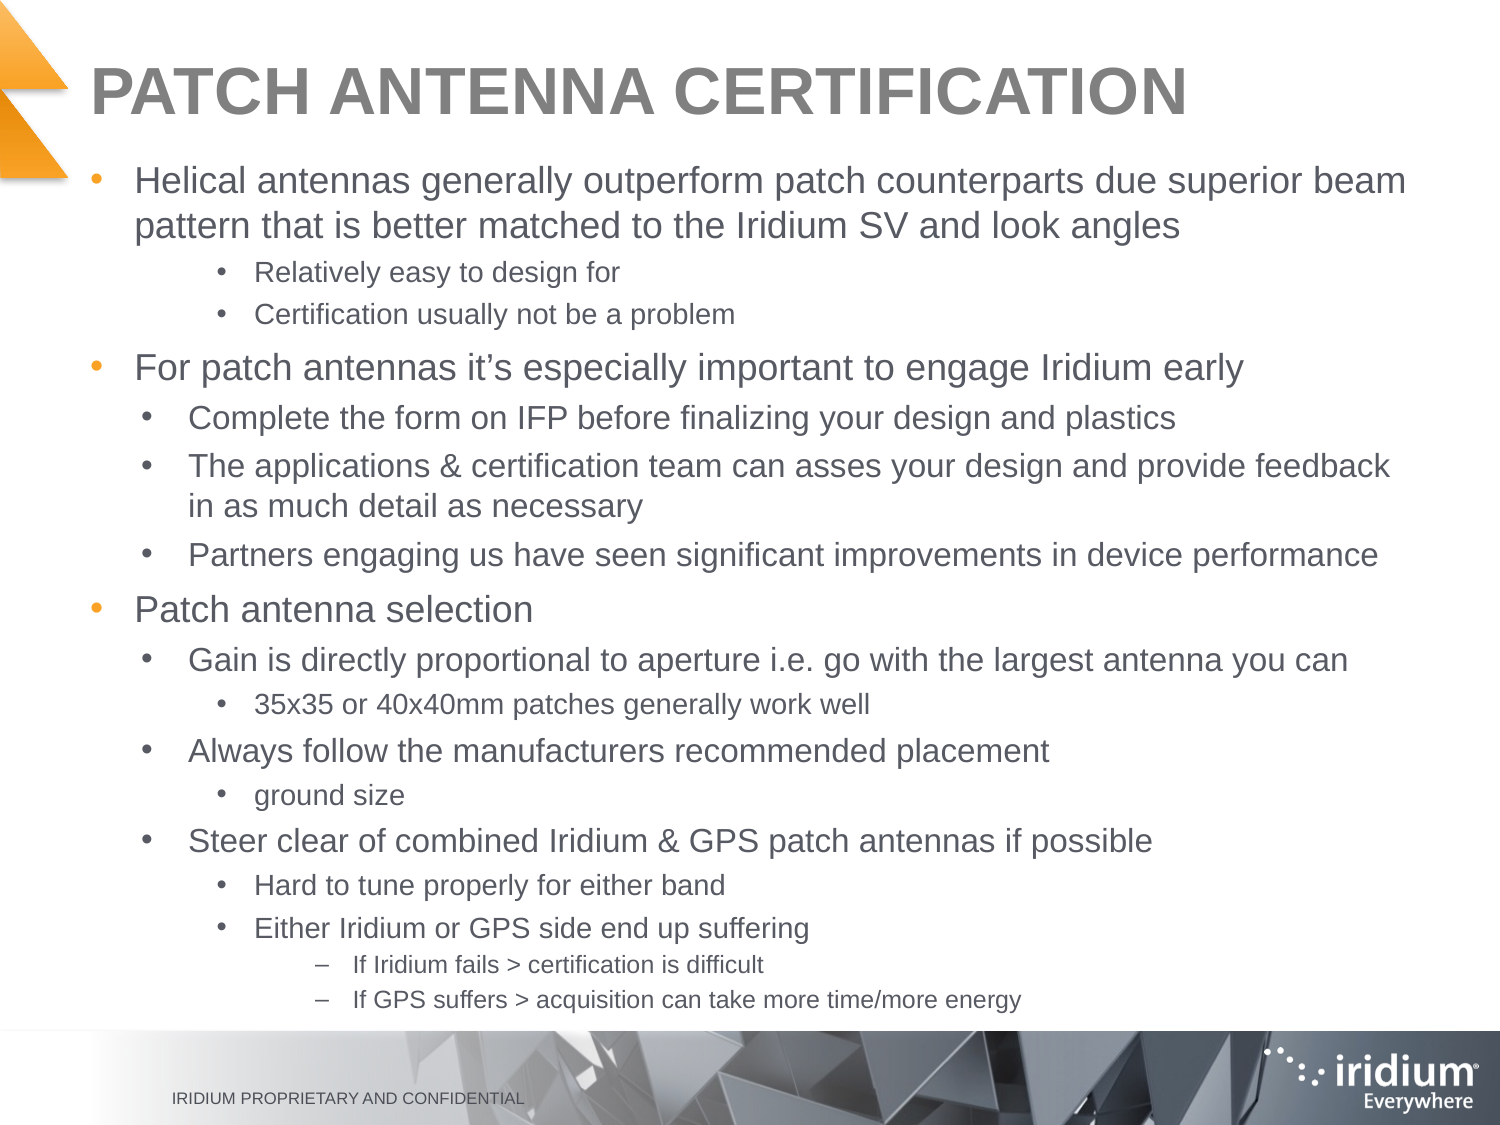

# Patch antenna Certification
Helical antennas generally outperform patch counterparts due superior beam pattern that is better matched to the Iridium SV and look angles
Relatively easy to design for
Certification usually not be a problem
For patch antennas it’s especially important to engage Iridium early
Complete the form on IFP before finalizing your design and plastics
The applications & certification team can asses your design and provide feedback in as much detail as necessary
Partners engaging us have seen significant improvements in device performance
Patch antenna selection
Gain is directly proportional to aperture i.e. go with the largest antenna you can
35x35 or 40x40mm patches generally work well
Always follow the manufacturers recommended placement
ground size
Steer clear of combined Iridium & GPS patch antennas if possible
Hard to tune properly for either band
Either Iridium or GPS side end up suffering
If Iridium fails > certification is difficult
If GPS suffers > acquisition can take more time/more energy

Iridium Proprietary and Confidential